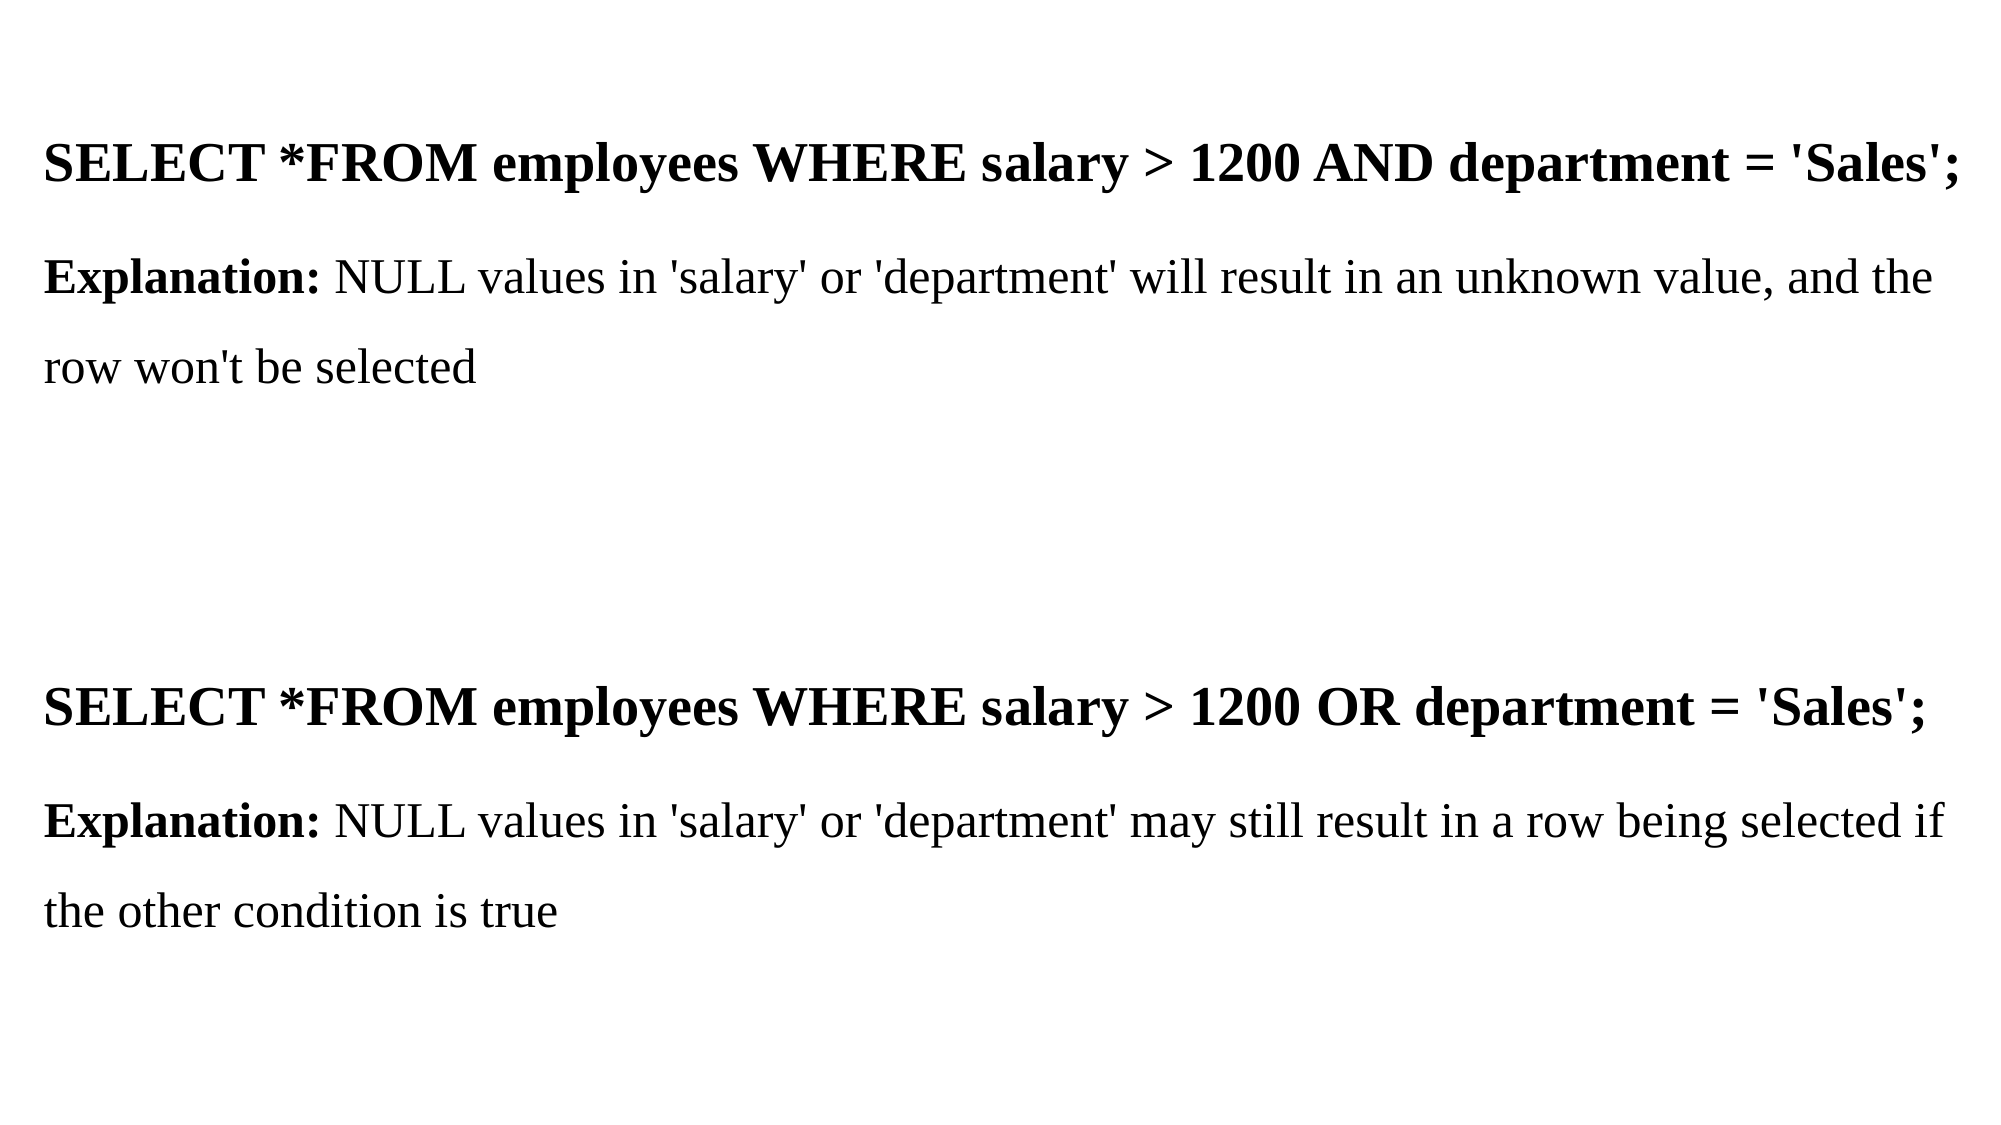

SELECT *FROM employees WHERE salary > 1200 AND department = 'Sales';
Explanation: NULL values in 'salary' or 'department' will result in an unknown value, and the row won't be selected

SELECT *FROM employees WHERE salary > 1200 OR department = 'Sales';
Explanation: NULL values in 'salary' or 'department' may still result in a row being selected if the other condition is true